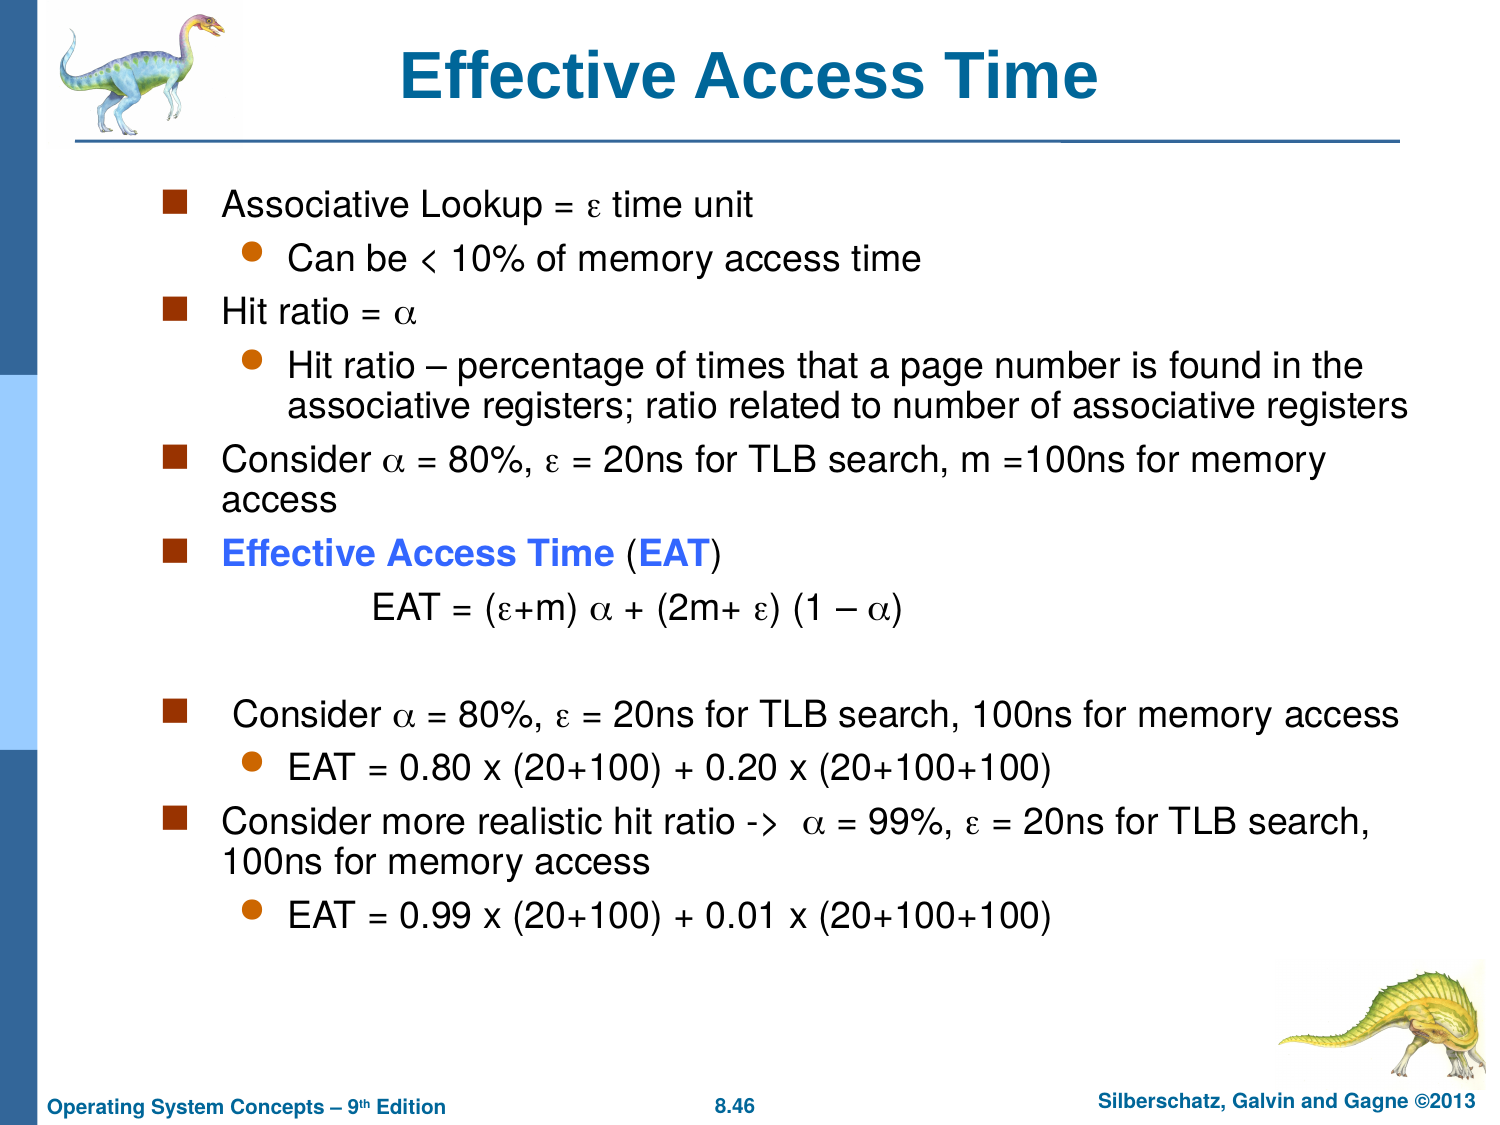

# Effective Access Time
Associative Lookup = ε time unit
Can be < 10% of memory access time
Hit ratio = α
Hit ratio – percentage of times that a page number is found in the associative registers; ratio related to number of associative registers
Consider α = 80%, ε = 20ns for TLB search, m =100ns for memory access
Effective Access Time (EAT)
		EAT = (ε+m) α + (2m+ ε) (1 – α)

 Consider α = 80%, ε = 20ns for TLB search, 100ns for memory access
EAT = 0.80 x (20+100) + 0.20 x (20+100+100)
Consider more realistic hit ratio ->  α = 99%, ε = 20ns for TLB search, 100ns for memory access
EAT = 0.99 x (20+100) + 0.01 x (20+100+100)